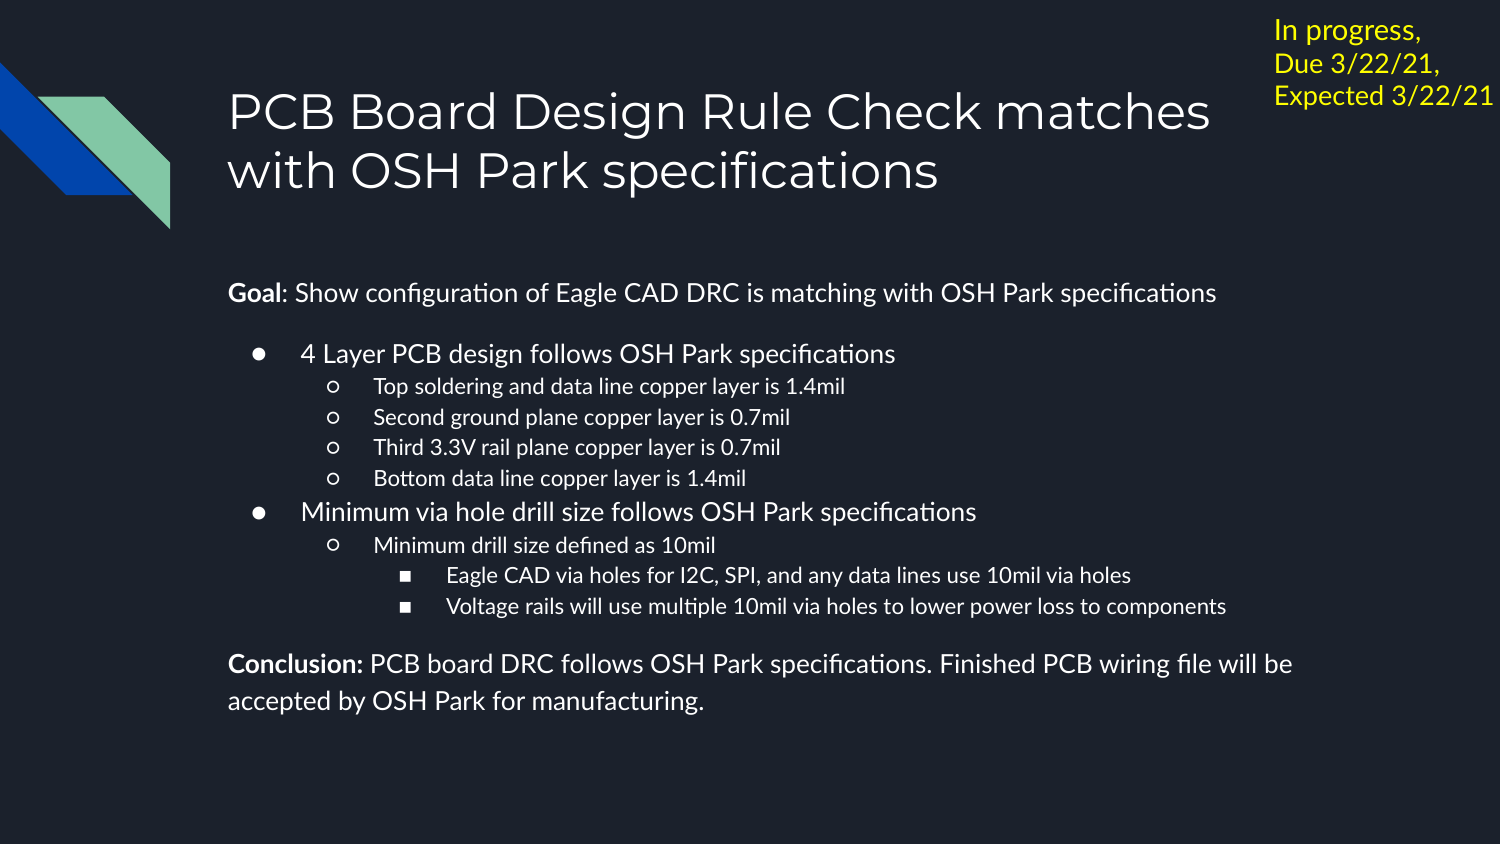

In progress,
Due 3/22/21, Expected 3/22/21
# PCB Board Design Rule Check matches with OSH Park specifications

Goal: Show configuration of Eagle CAD DRC is matching with OSH Park specifications
4 Layer PCB design follows OSH Park specifications
Top soldering and data line copper layer is 1.4mil
Second ground plane copper layer is 0.7mil
Third 3.3V rail plane copper layer is 0.7mil
Bottom data line copper layer is 1.4mil
Minimum via hole drill size follows OSH Park specifications
Minimum drill size defined as 10mil
Eagle CAD via holes for I2C, SPI, and any data lines use 10mil via holes
Voltage rails will use multiple 10mil via holes to lower power loss to components
Conclusion: PCB board DRC follows OSH Park specifications. Finished PCB wiring file will be accepted by OSH Park for manufacturing.